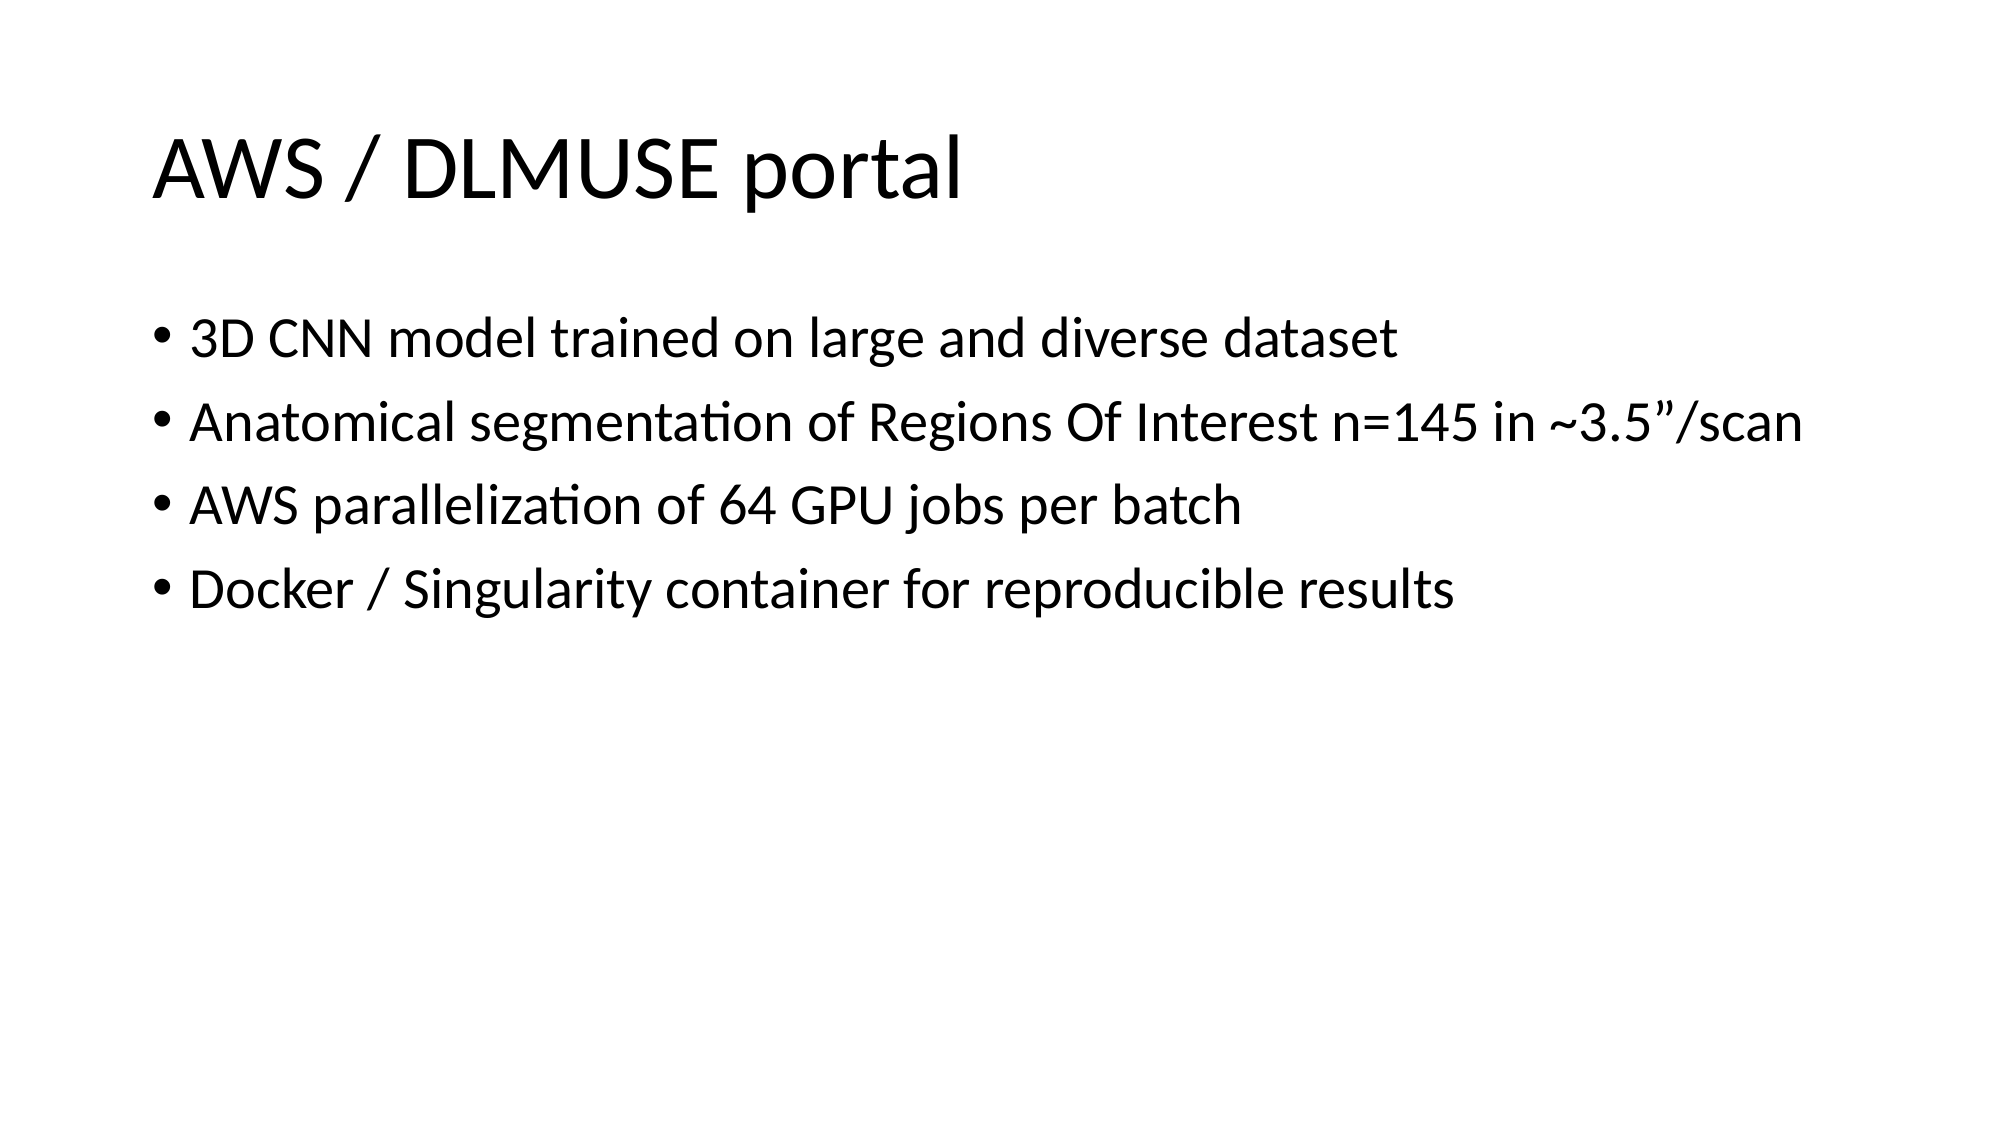

# AWS / DLMUSE portal
3D CNN model trained on large and diverse dataset
Anatomical segmentation of Regions Of Interest n=145 in ~3.5”/scan
AWS parallelization of 64 GPU jobs per batch
Docker / Singularity container for reproducible results